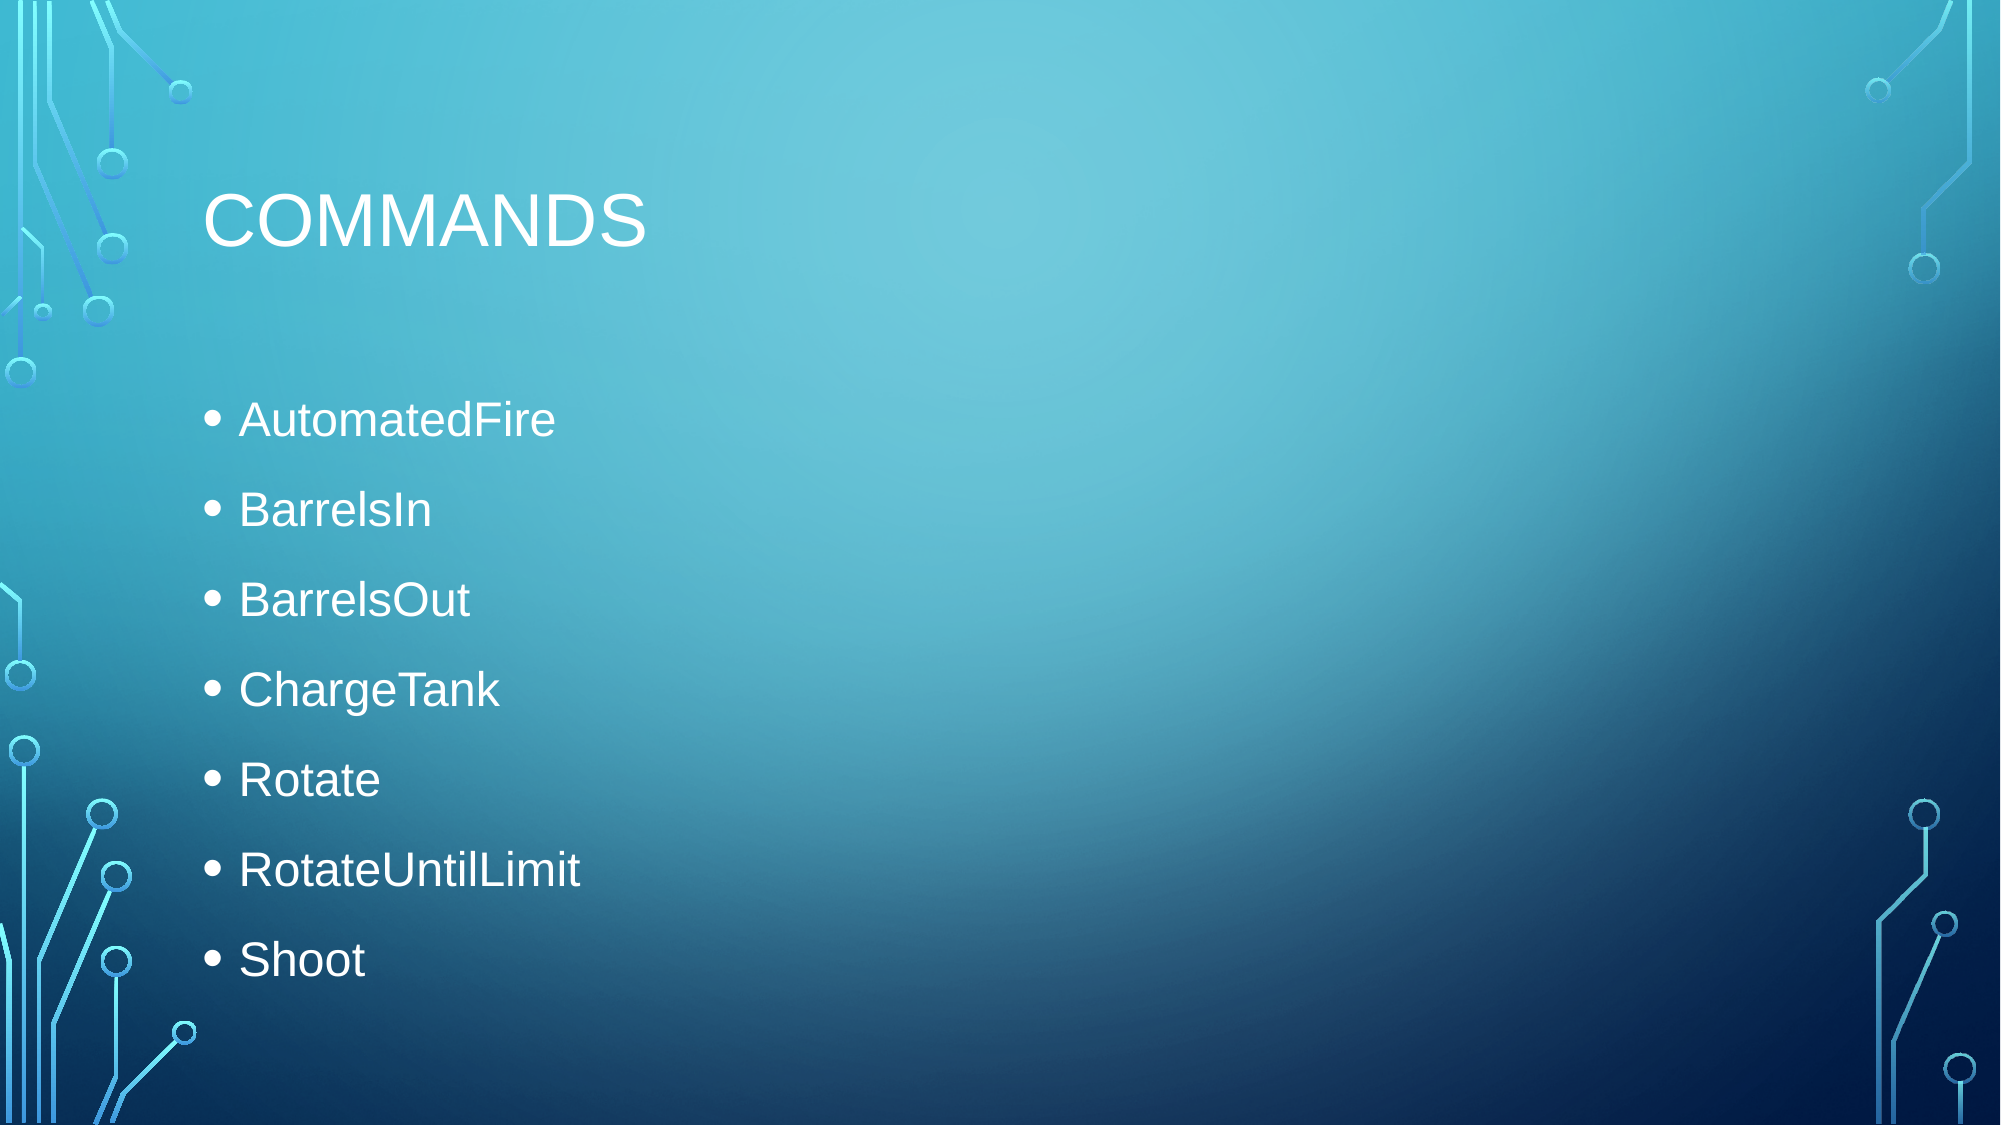

# Commands
AutomatedFire
BarrelsIn
BarrelsOut
ChargeTank
Rotate
RotateUntilLimit
Shoot